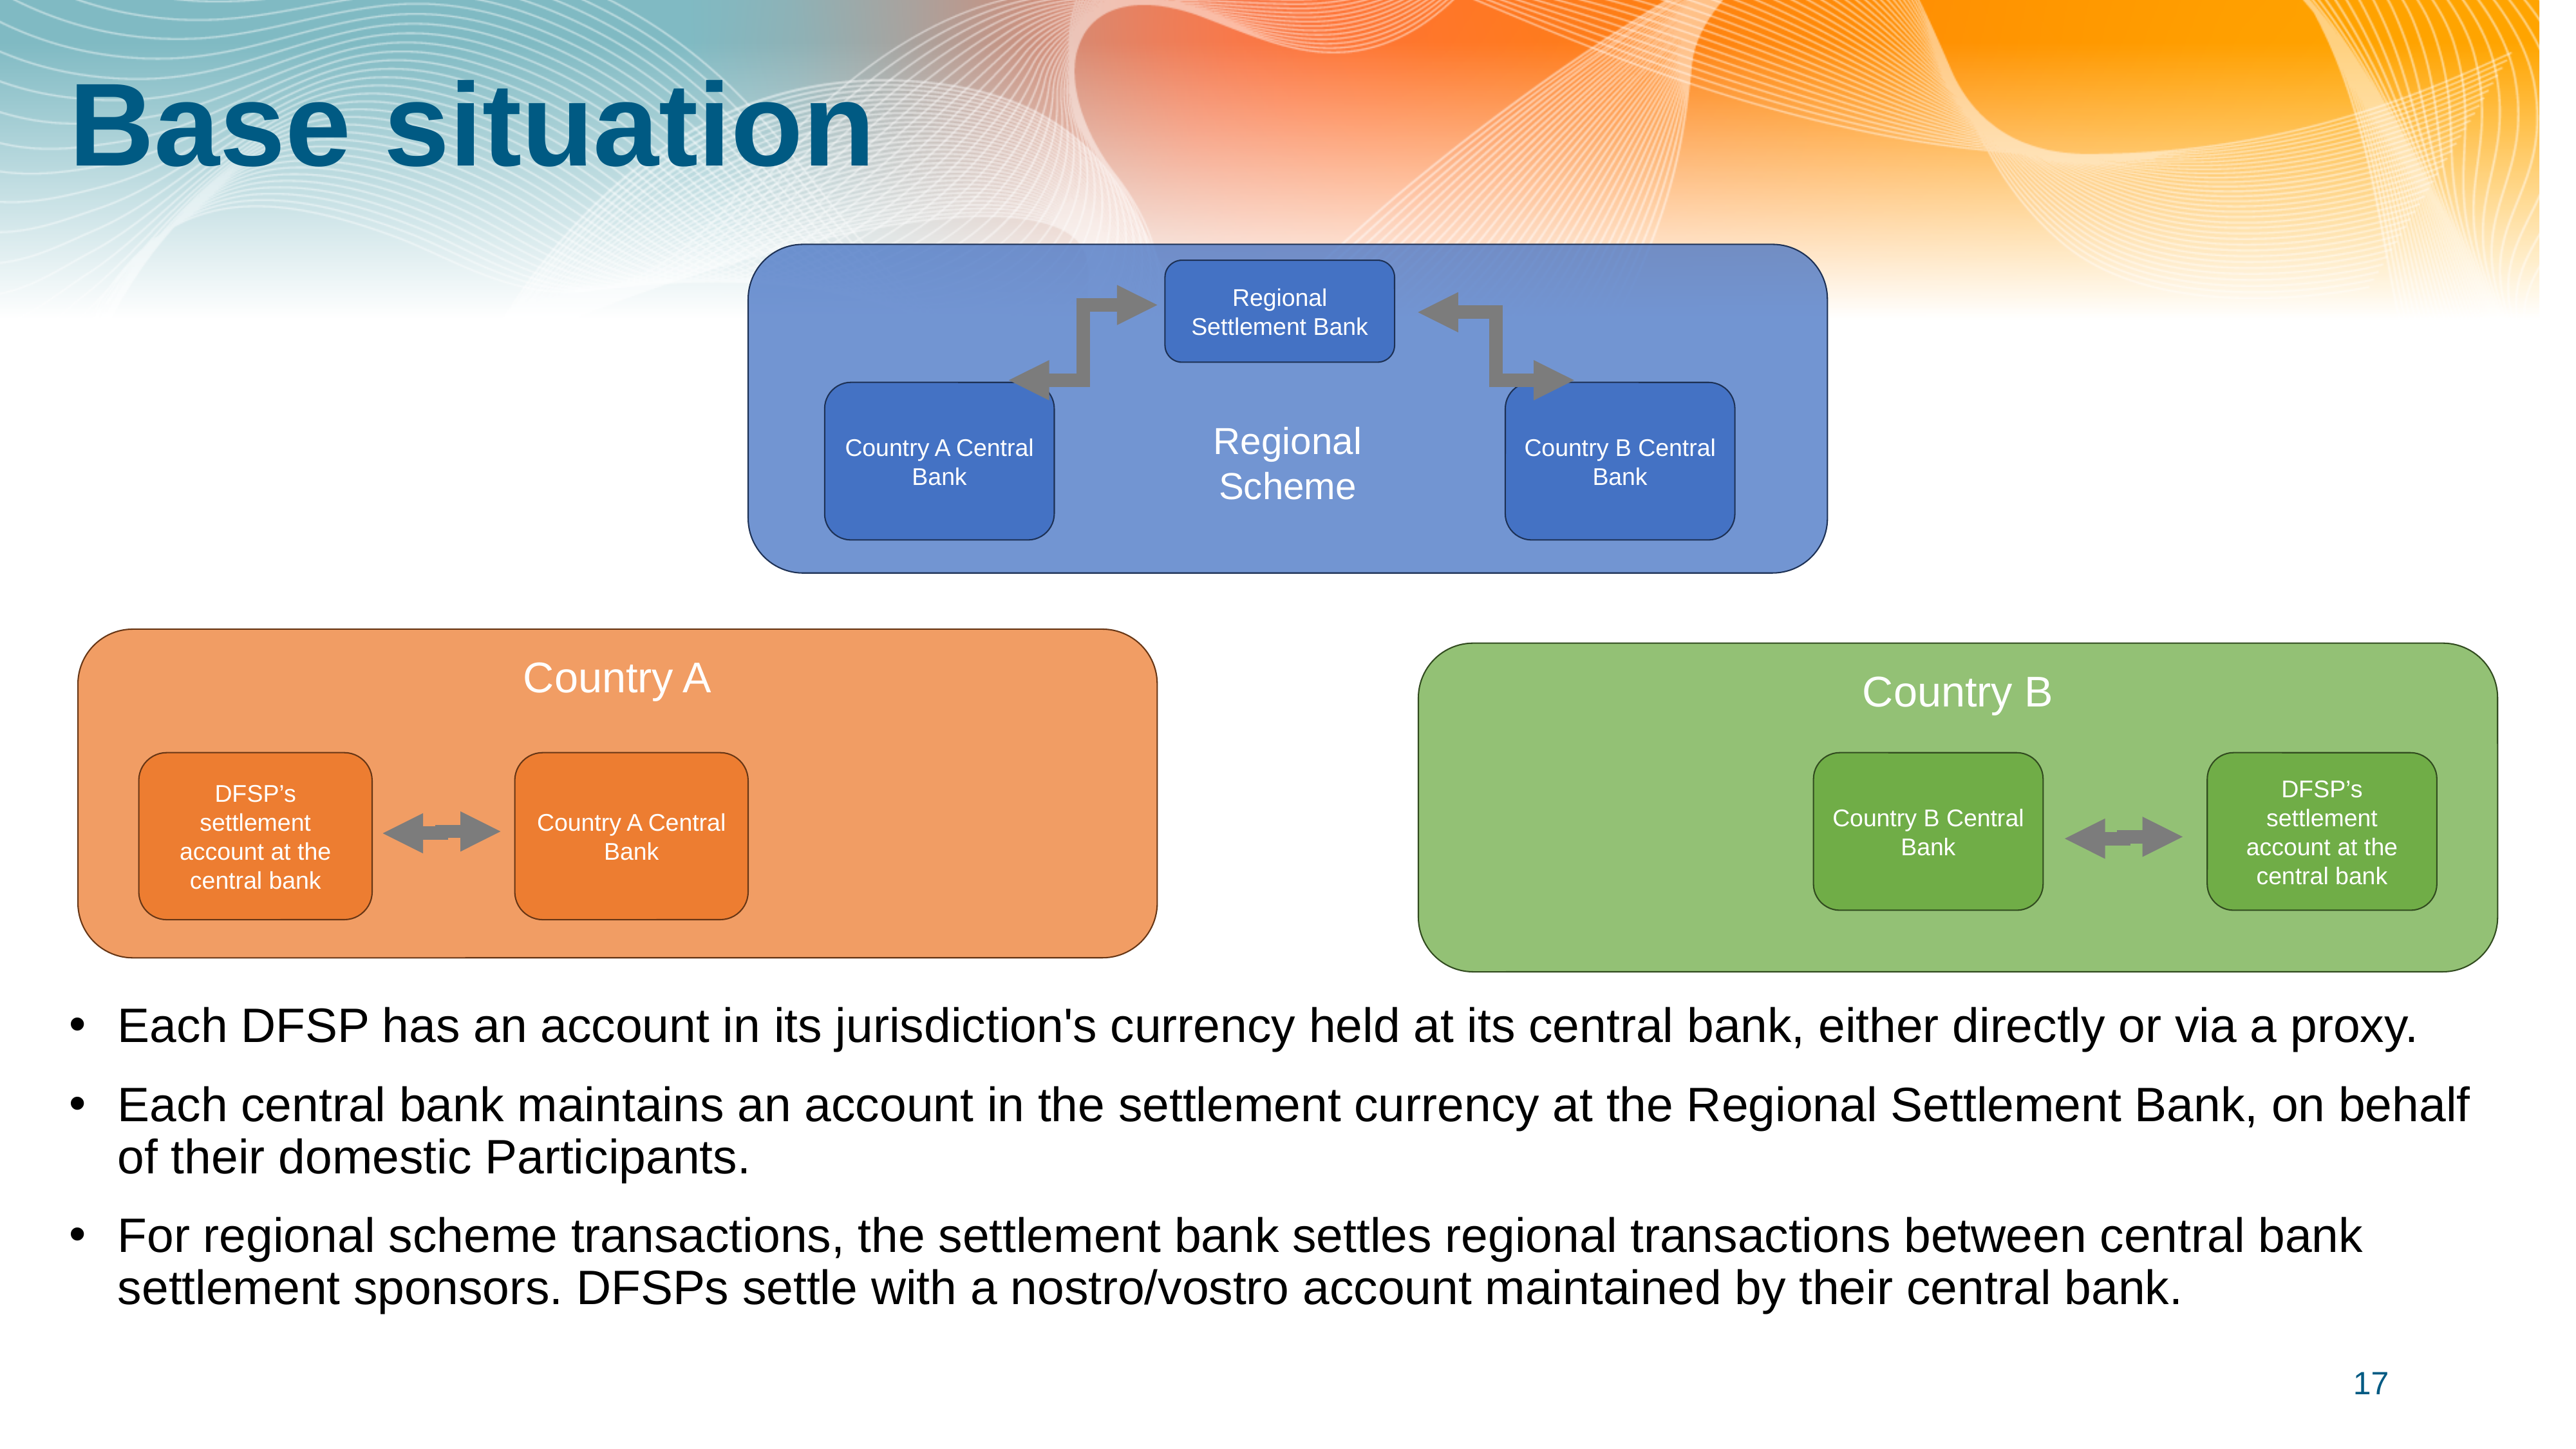

# Base situation
Regional
Scheme

Regional Settlement Bank
Country A Central Bank
Country B Central Bank
Country A
Country B
DFSP’s settlement account at the central bank
Country A Central Bank
Country B Central Bank
DFSP’s settlement account at the central bank
Each DFSP has an account in its jurisdiction's currency held at its central bank, either directly or via a proxy.
Each central bank maintains an account in the settlement currency at the Regional Settlement Bank, on behalf of their domestic Participants.
For regional scheme transactions, the settlement bank settles regional transactions between central bank settlement sponsors. DFSPs settle with a nostro/vostro account maintained by their central bank.
17